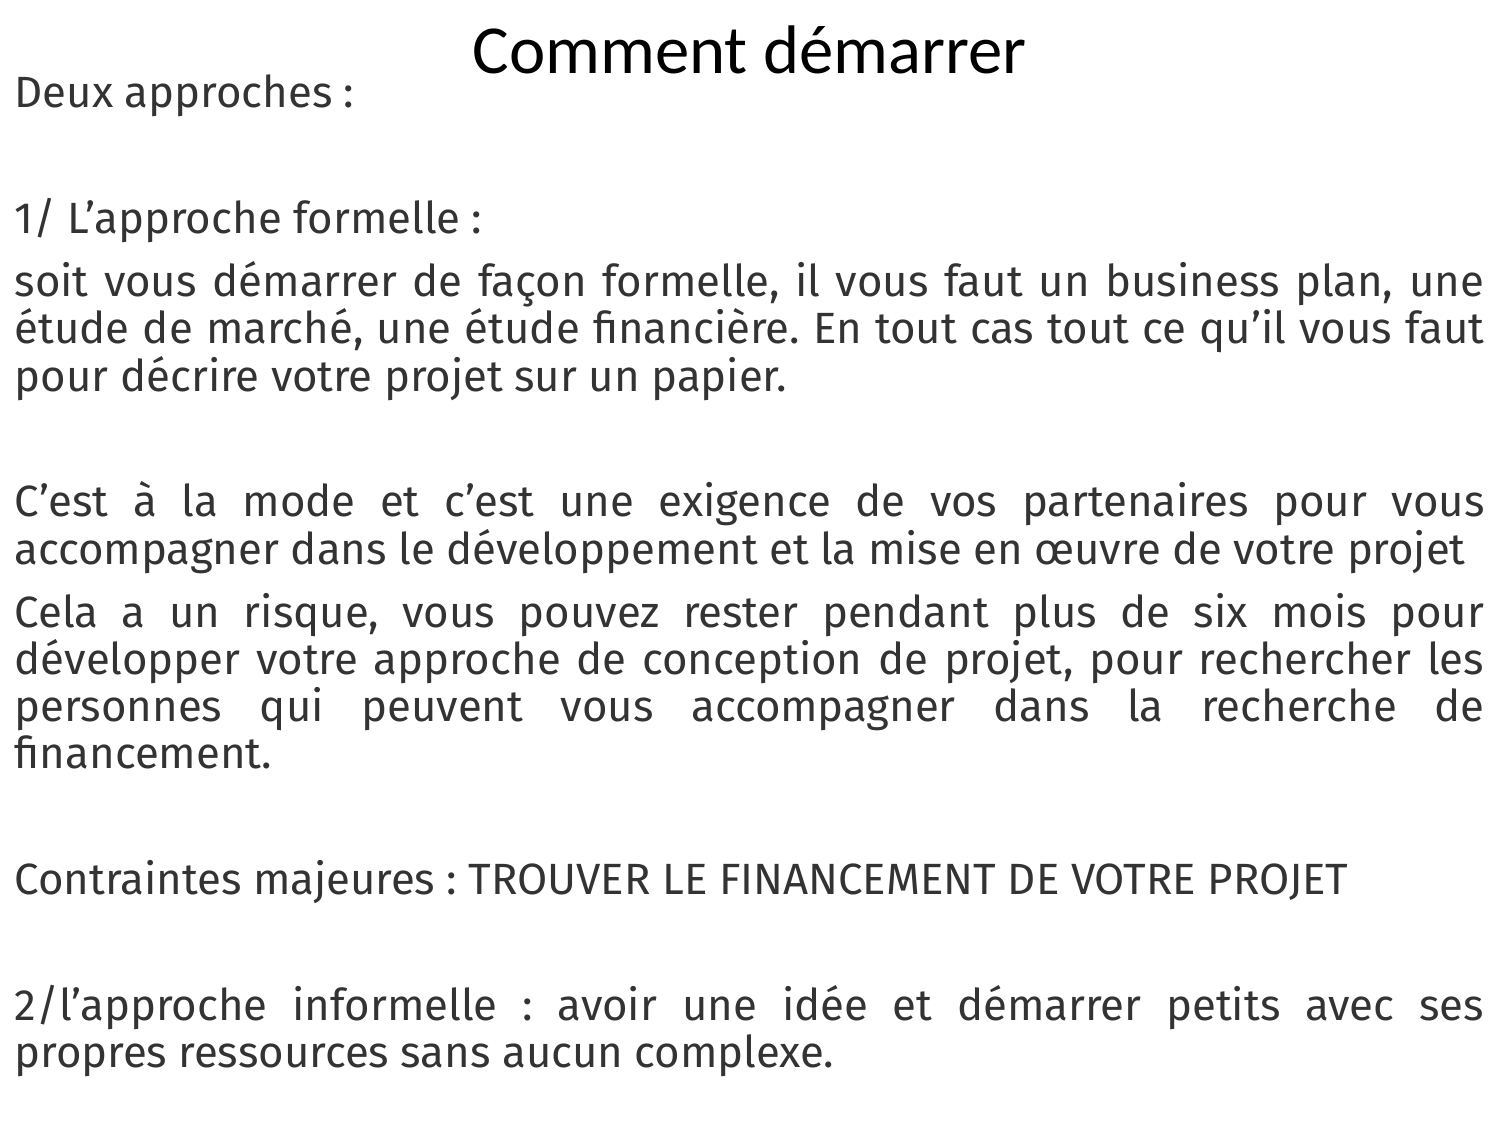

# Comment démarrer
Deux approches :

1/ L’approche formelle :
soit vous démarrer de façon formelle, il vous faut un business plan, une étude de marché, une étude financière. En tout cas tout ce qu’il vous faut pour décrire votre projet sur un papier.

C’est à la mode et c’est une exigence de vos partenaires pour vous accompagner dans le développement et la mise en œuvre de votre projet
Cela a un risque, vous pouvez rester pendant plus de six mois pour développer votre approche de conception de projet, pour rechercher les personnes qui peuvent vous accompagner dans la recherche de financement.

Contraintes majeures : TROUVER LE FINANCEMENT DE VOTRE PROJET

2/l’approche informelle : avoir une idée et démarrer petits avec ses propres ressources sans aucun complexe.